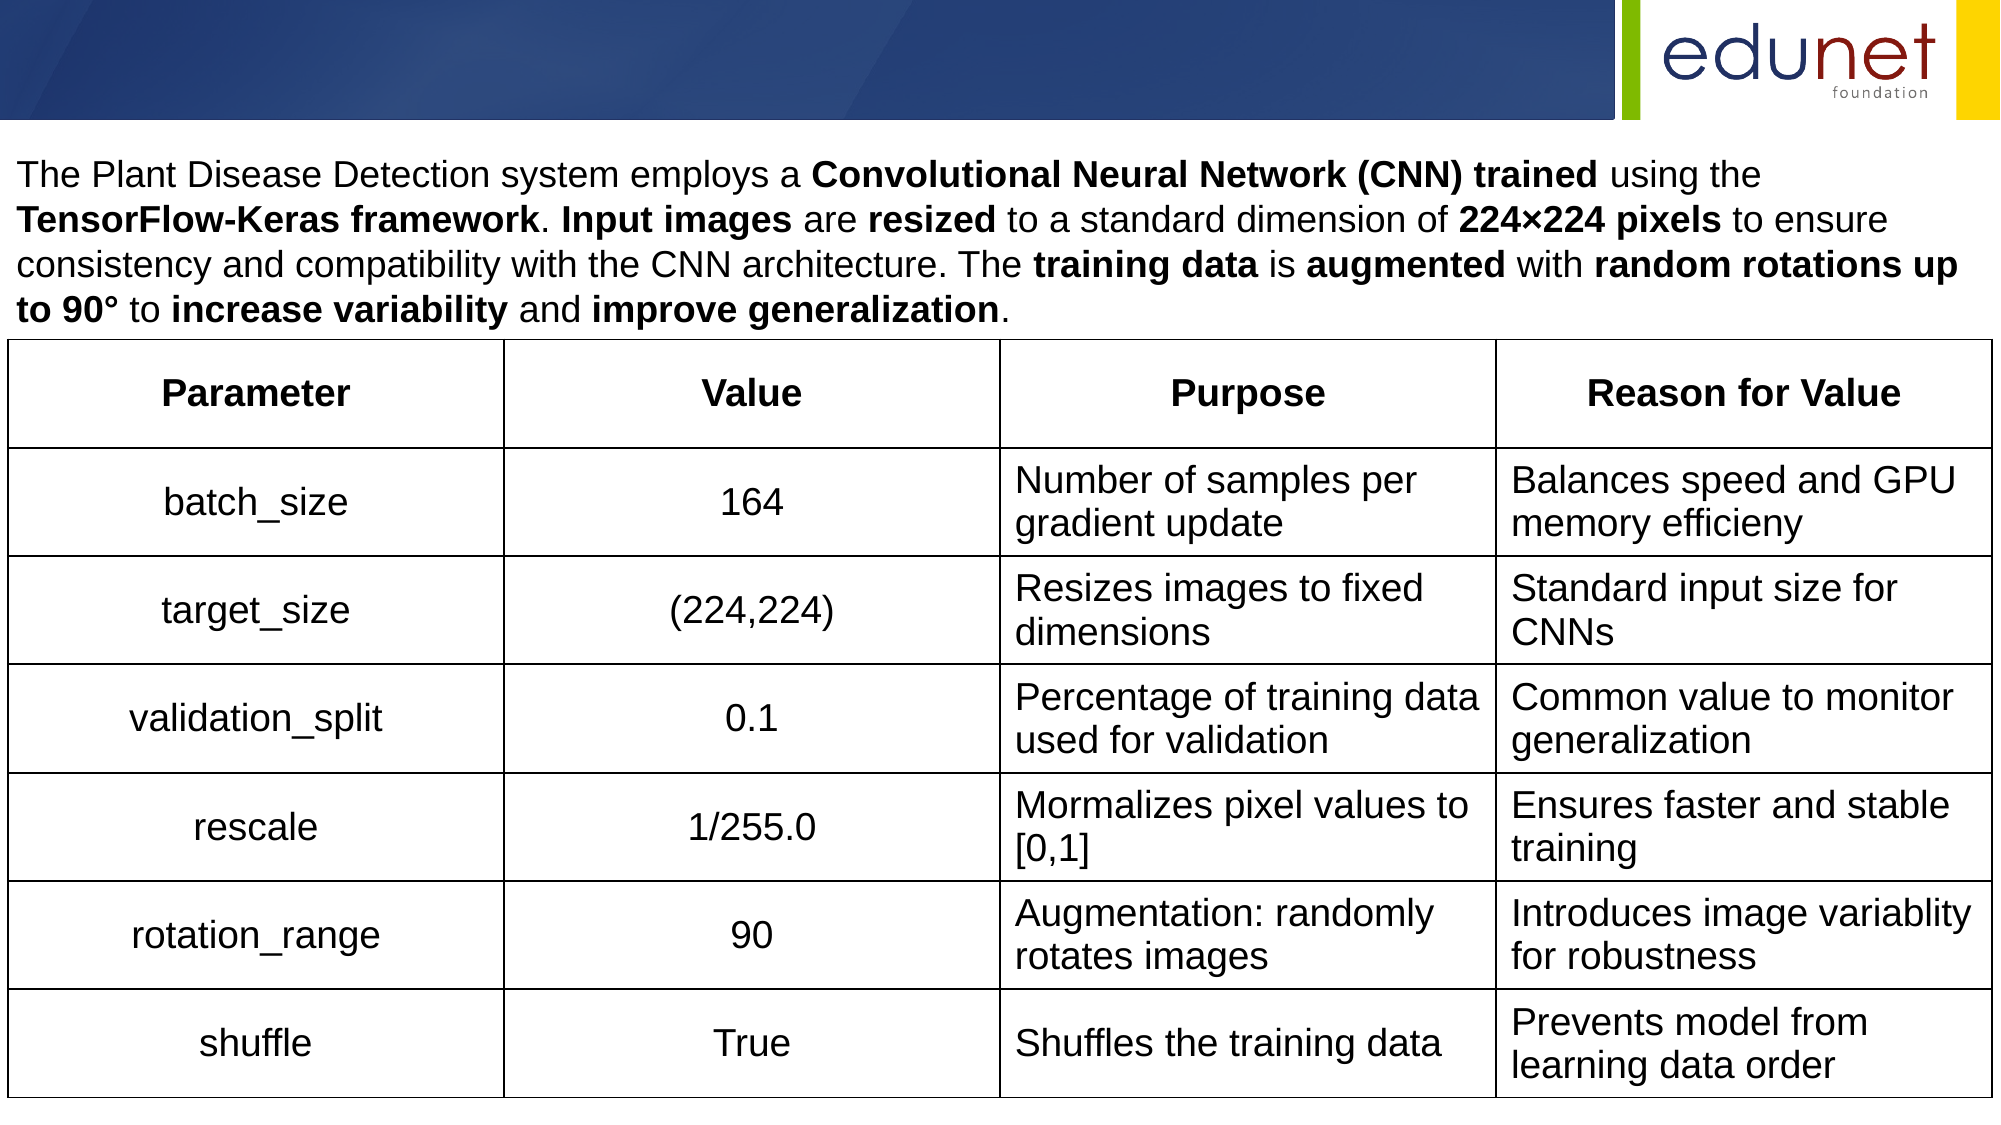

The Plant Disease Detection system employs a Convolutional Neural Network (CNN) trained using the TensorFlow-Keras framework. Input images are resized to a standard dimension of 224×224 pixels to ensure consistency and compatibility with the CNN architecture. The training data is augmented with random rotations up to 90° to increase variability and improve generalization.
| Parameter | Value | Purpose | Reason for Value |
| --- | --- | --- | --- |
| batch\_size | 164 | Number of samples per gradient update | Balances speed and GPU memory efficieny |
| target\_size | (224,224) | Resizes images to fixed dimensions | Standard input size for CNNs |
| validation\_split | 0.1 | Percentage of training data used for validation | Common value to monitor generalization |
| rescale | 1/255.0 | Mormalizes pixel values to [0,1] | Ensures faster and stable training |
| rotation\_range | 90 | Augmentation: randomly rotates images | Introduces image variablity for robustness |
| shuffle | True | Shuffles the training data | Prevents model from learning data order |